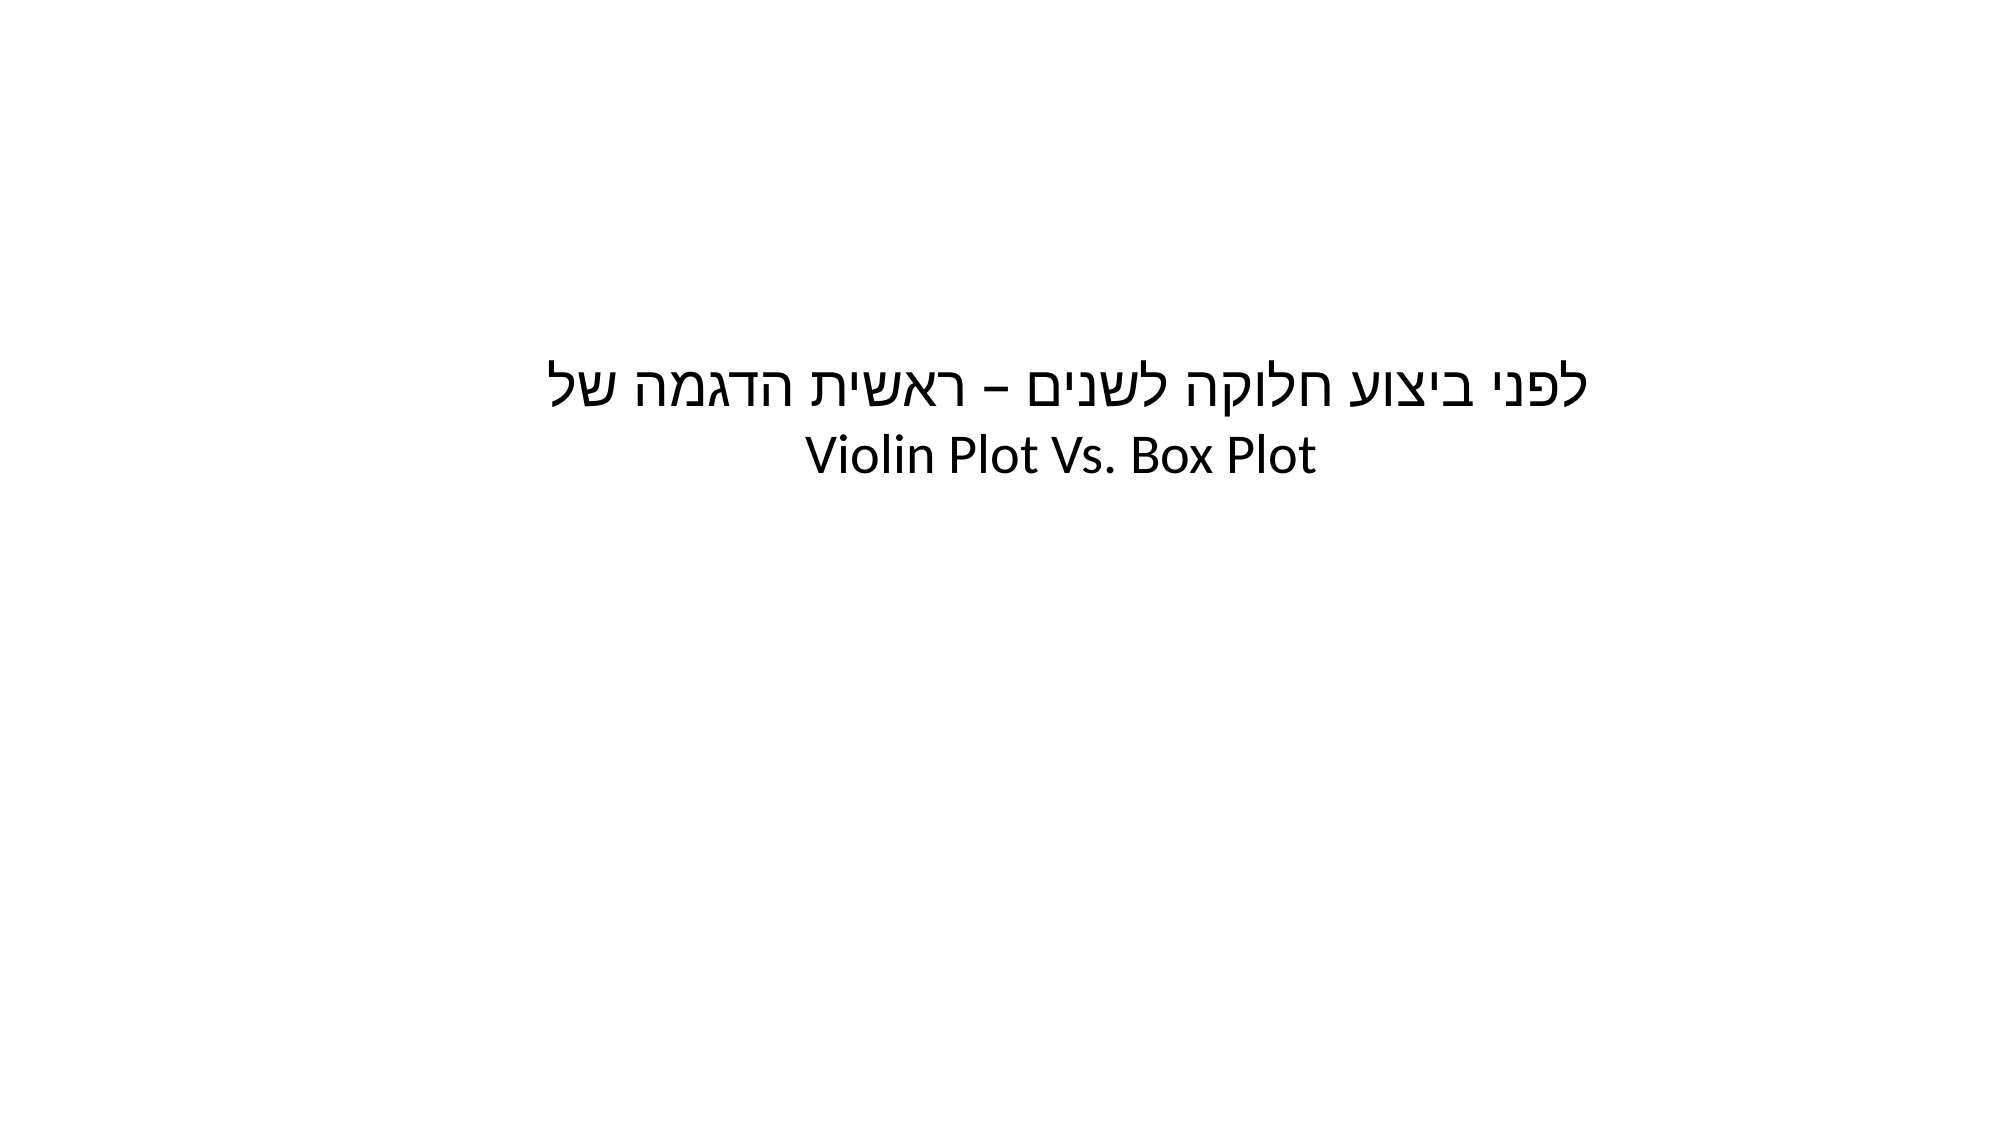

לפני ביצוע חלוקה לשנים – ראשית הדגמה של
 Violin Plot Vs. Box Plot